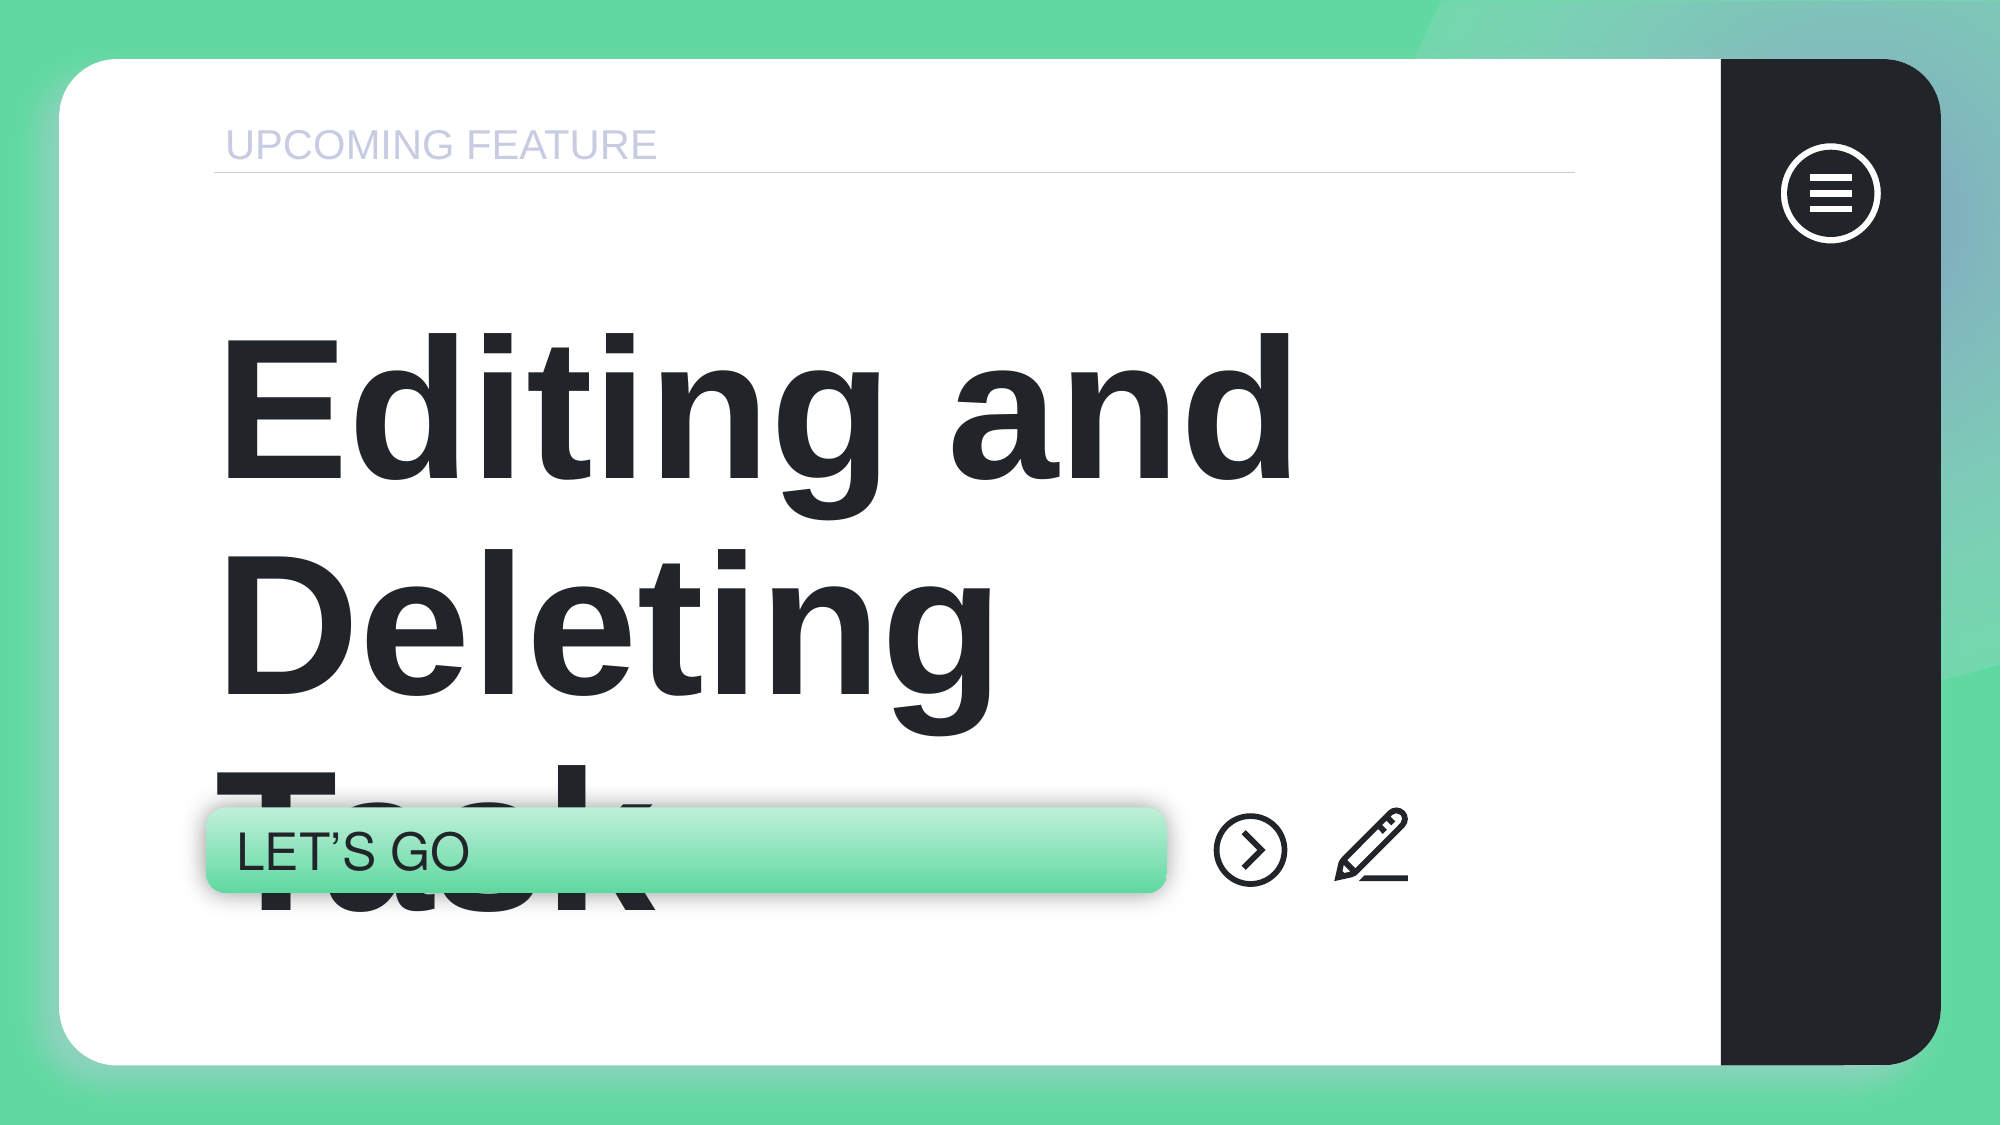

UPCOMING FEATURE

# Editing and Deleting Task

LET’S GO